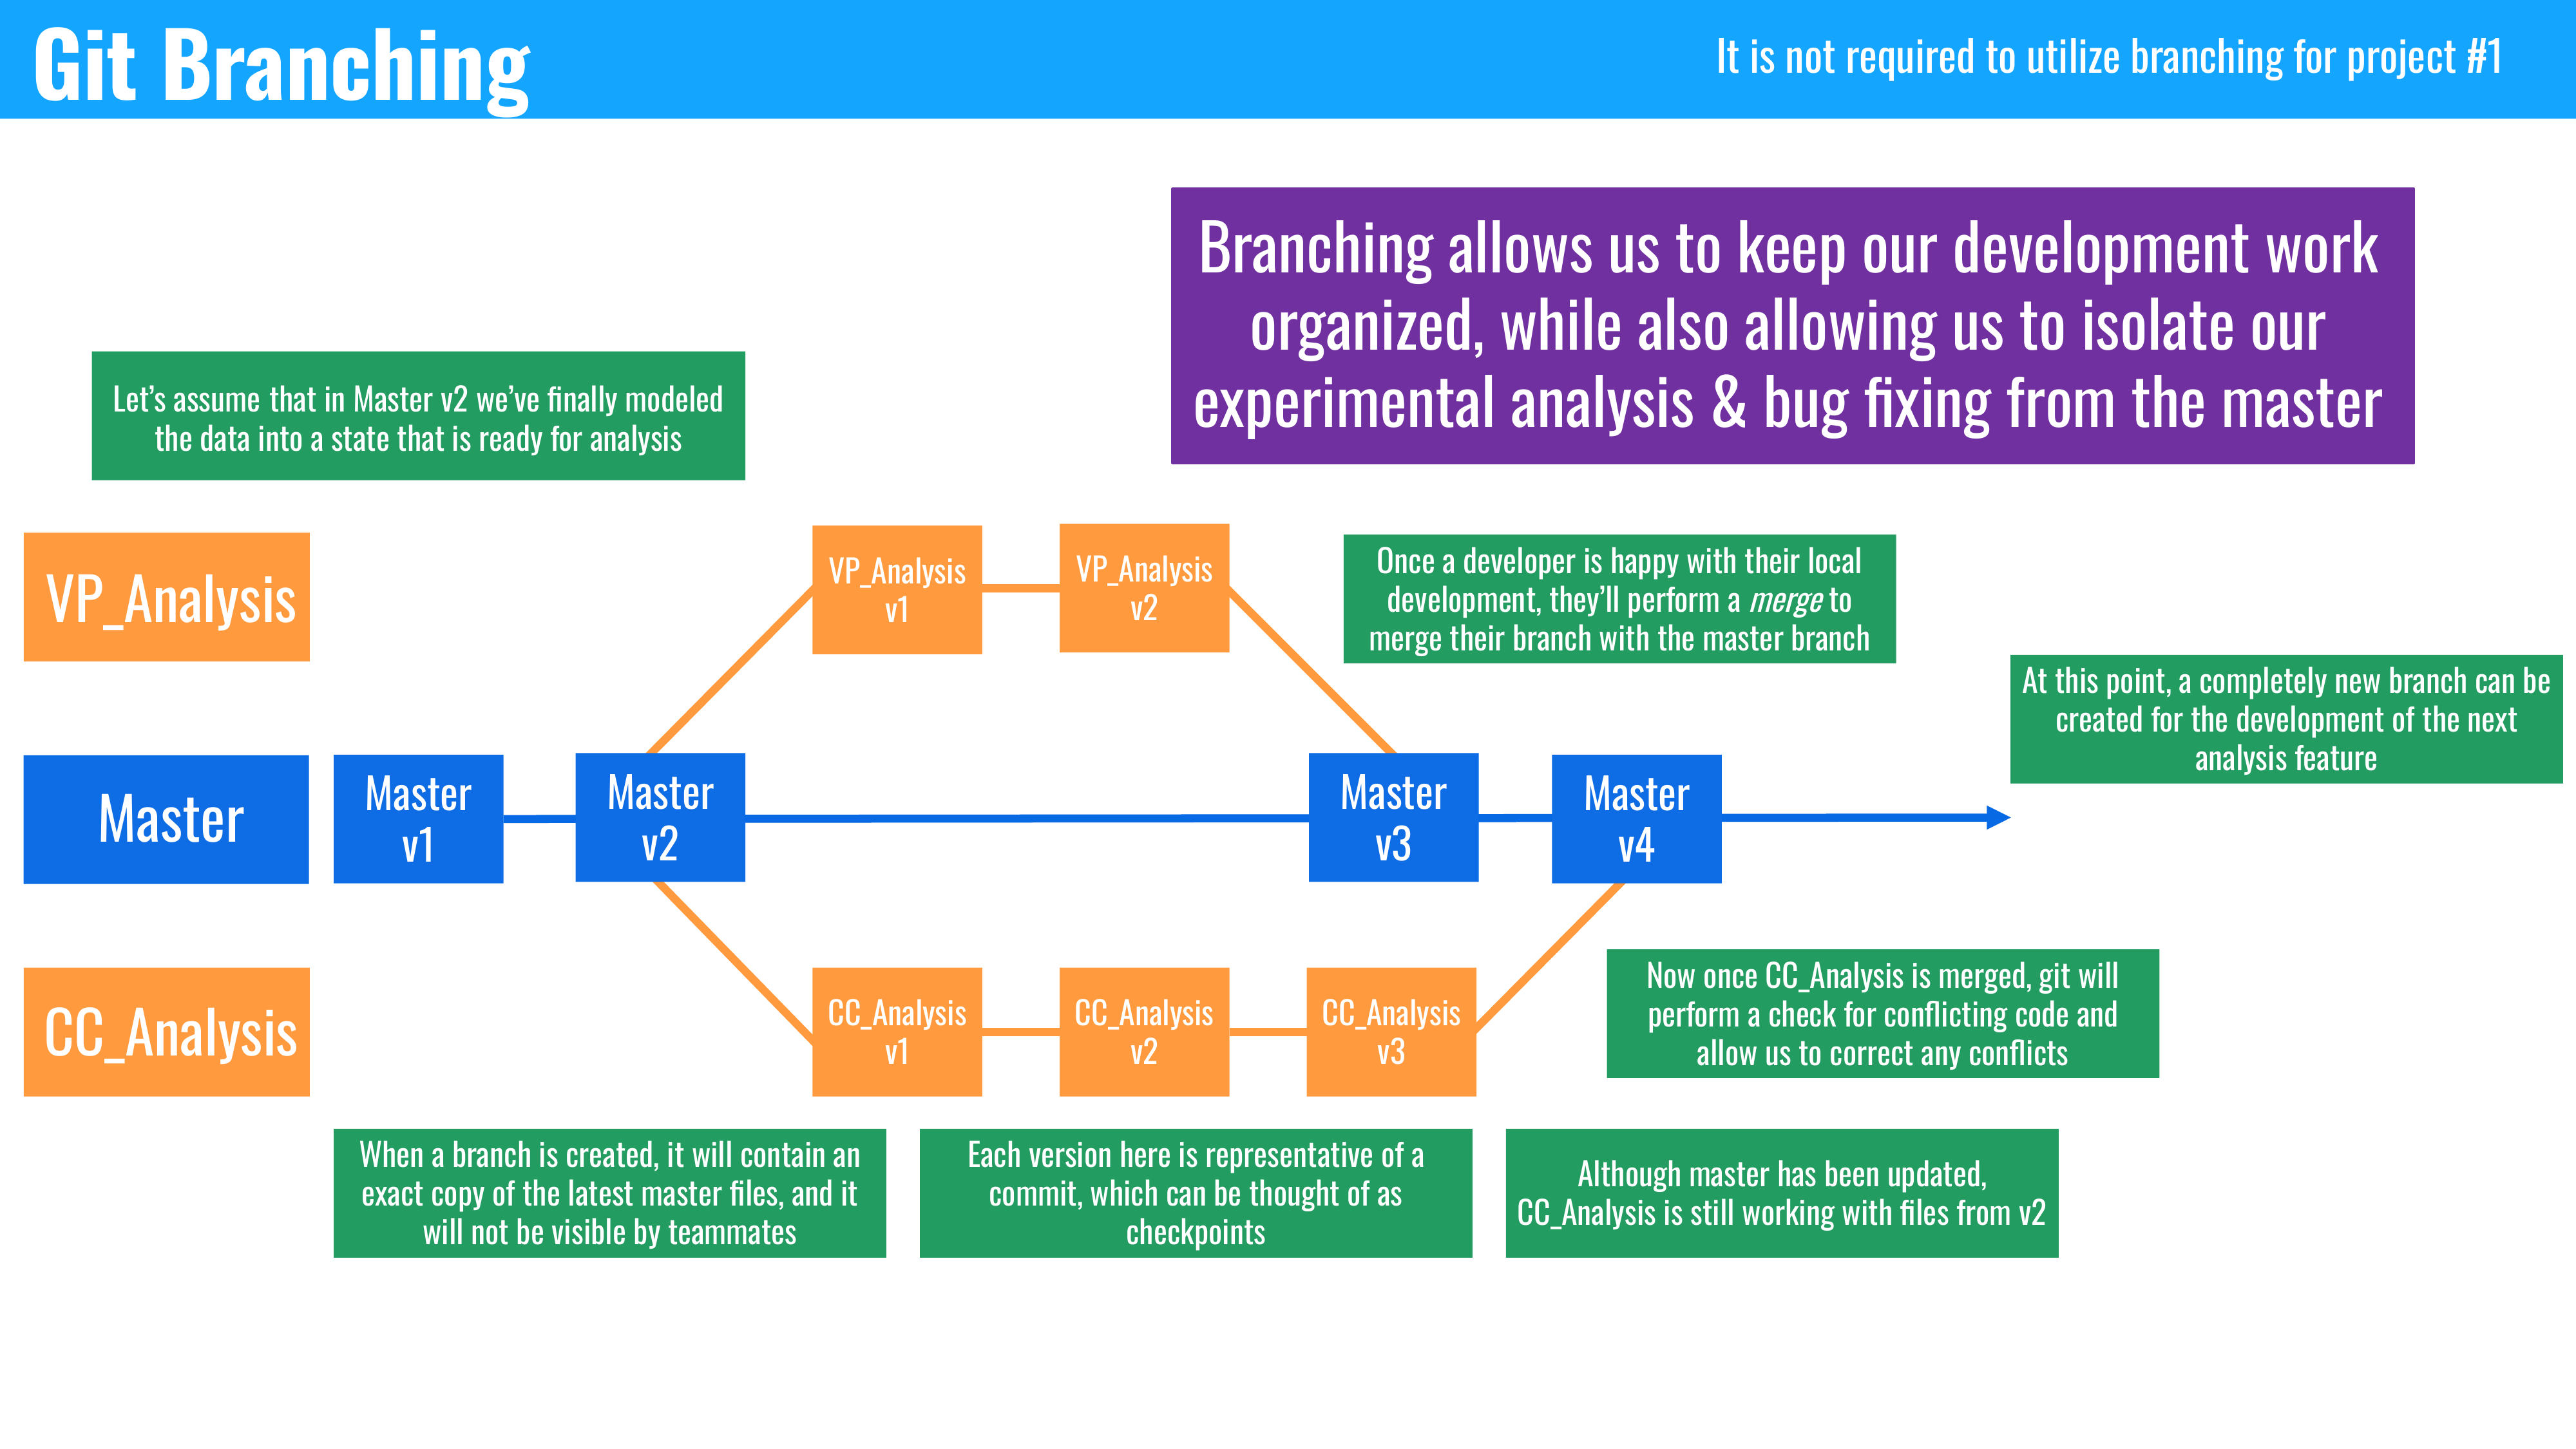

It is not required to utilize branching for project #1
Git Branching

Branching allows us to keep our development work organized, while also allowing us to isolate our experimental analysis & bug fixing from the master
Let’s assume that in Master v2 we’ve finally modeled the data into a state that is ready for analysis
VP_Analysis
v2
VP_Analysis
v1

Once a developer is happy with their local development, they’ll perform a merge to merge their branch with the master branch
VP_Analysis
At this point, a completely new branch can be created for the development of the next analysis feature
Master
v2
Master
v3
Master
v4
Master
v1

Master
Now once CC_Analysis is merged, git will perform a check for conflicting code and allow us to correct any conflicts

CC_Analysis
v1
CC_Analysis
v2
CC_Analysis
v3
CC_Analysis
…
Although master has been updated, CC_Analysis is still working with files from v2
When a branch is created, it will contain an exact copy of the latest master files, and it will not be visible by teammates
Each version here is representative of a commit, which can be thought of as checkpoints